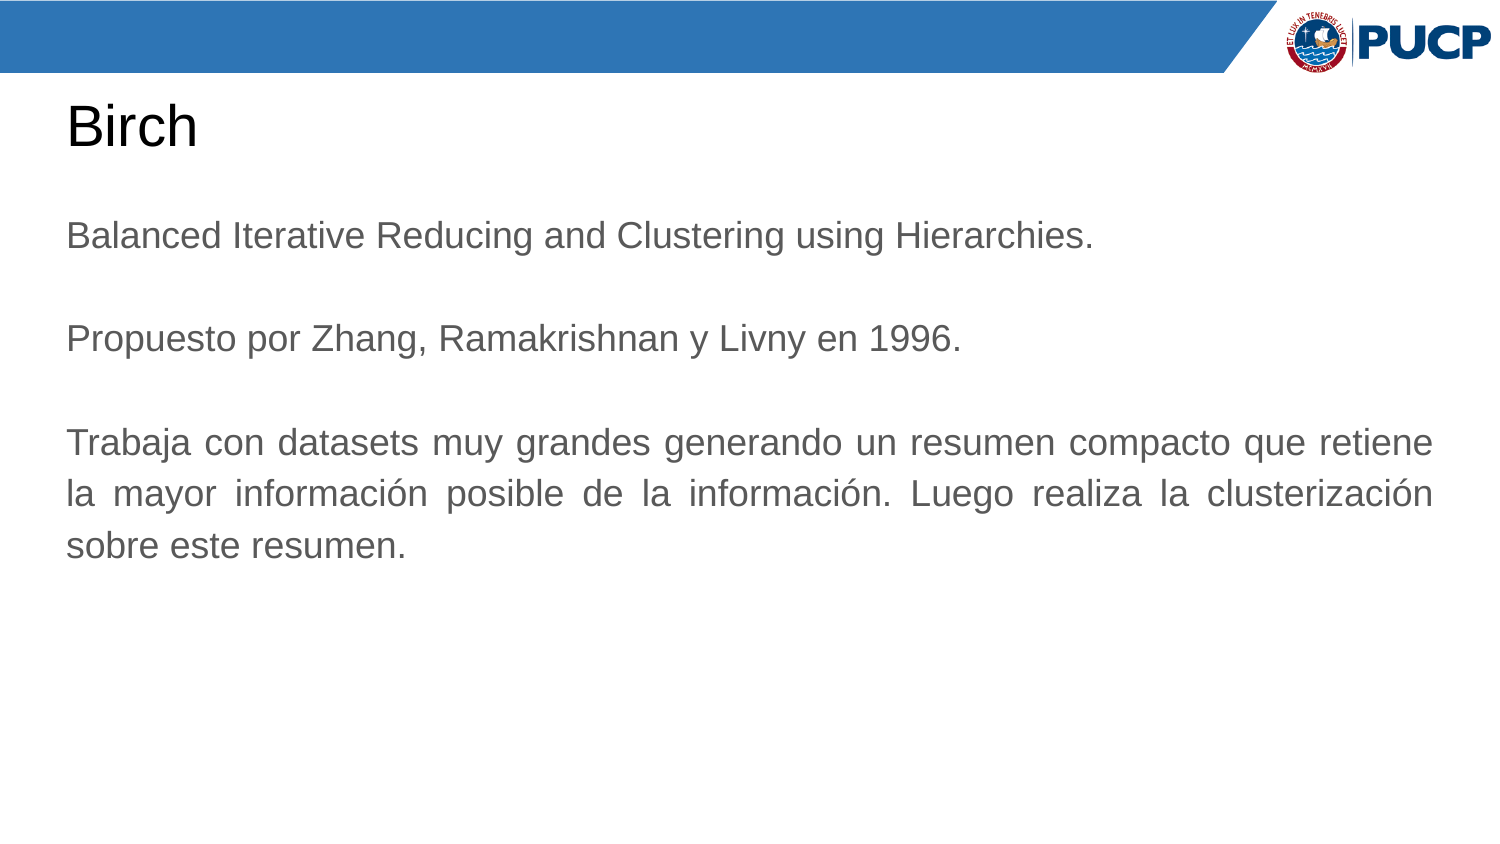

# Birch
Balanced Iterative Reducing and Clustering using Hierarchies.

Propuesto por Zhang, Ramakrishnan y Livny en 1996.

Trabaja con datasets muy grandes generando un resumen compacto que retiene la mayor información posible de la información. Luego realiza la clusterización sobre este resumen.